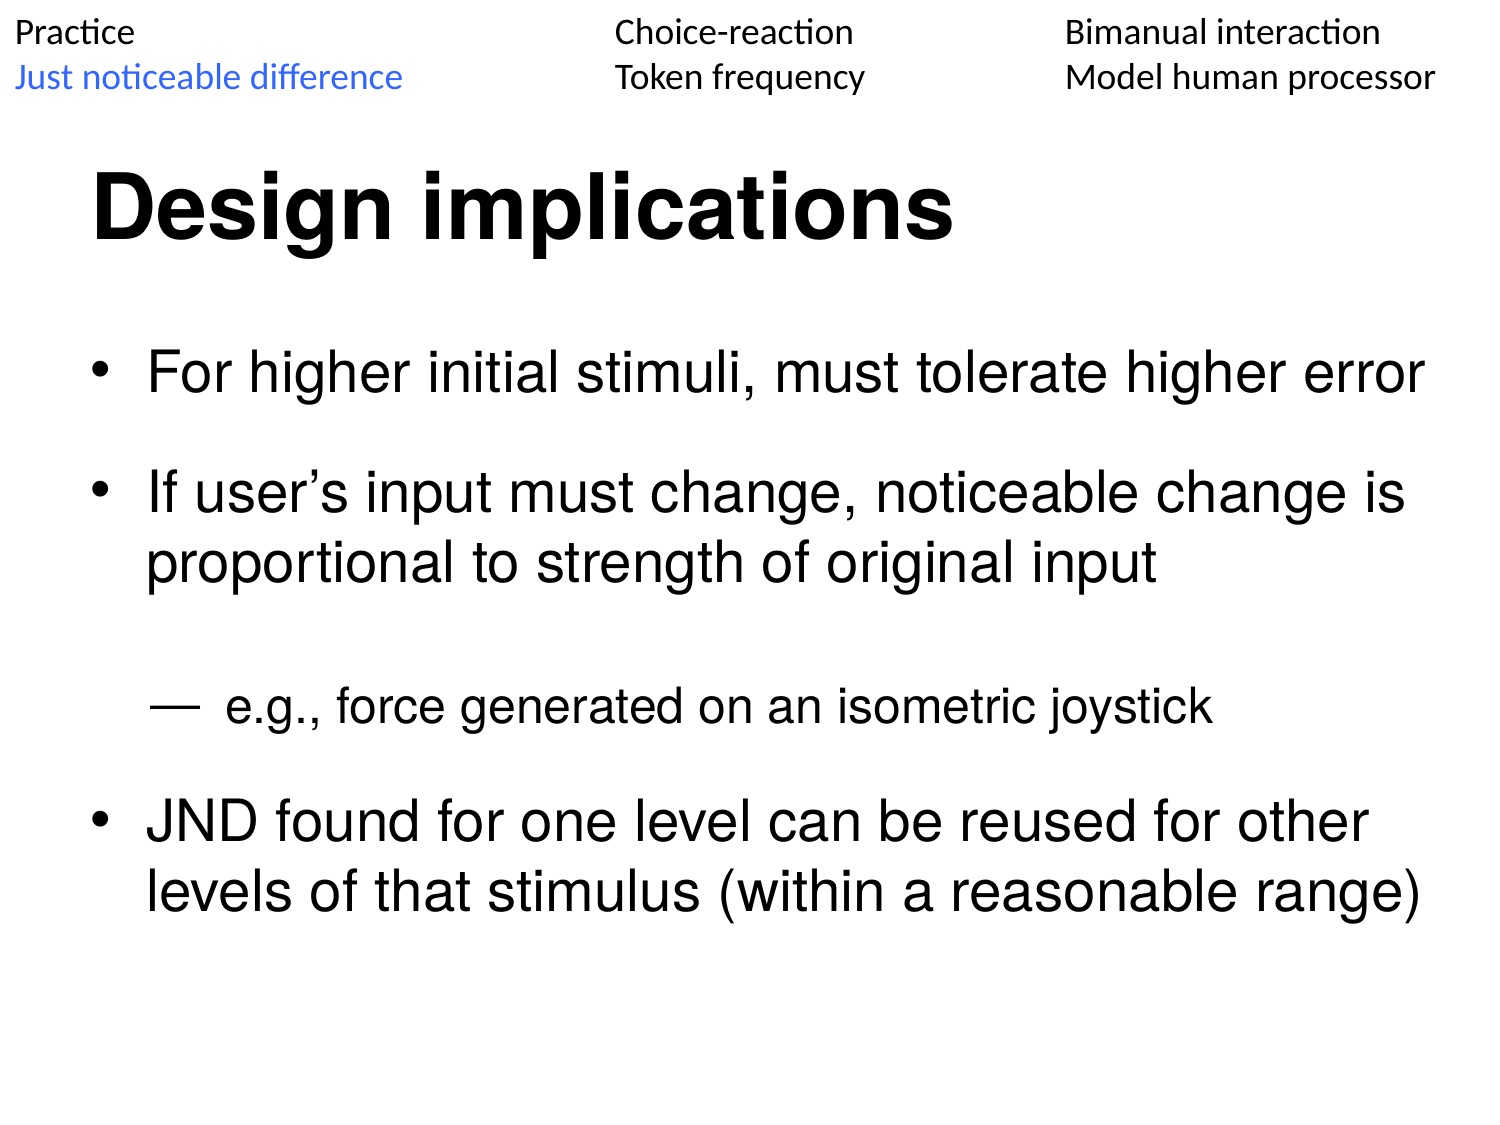

Practice      			Choice-reaction      		Bimanual interaction
Just noticeable difference  		Token frequency      	Model human processor
# Design implications
For higher initial stimuli, must tolerate higher error
If user’s input must change, noticeable change is proportional to strength of original input

e.g., force generated on an isometric joystick
JND found for one level can be reused for other levels of that stimulus (within a reasonable range)